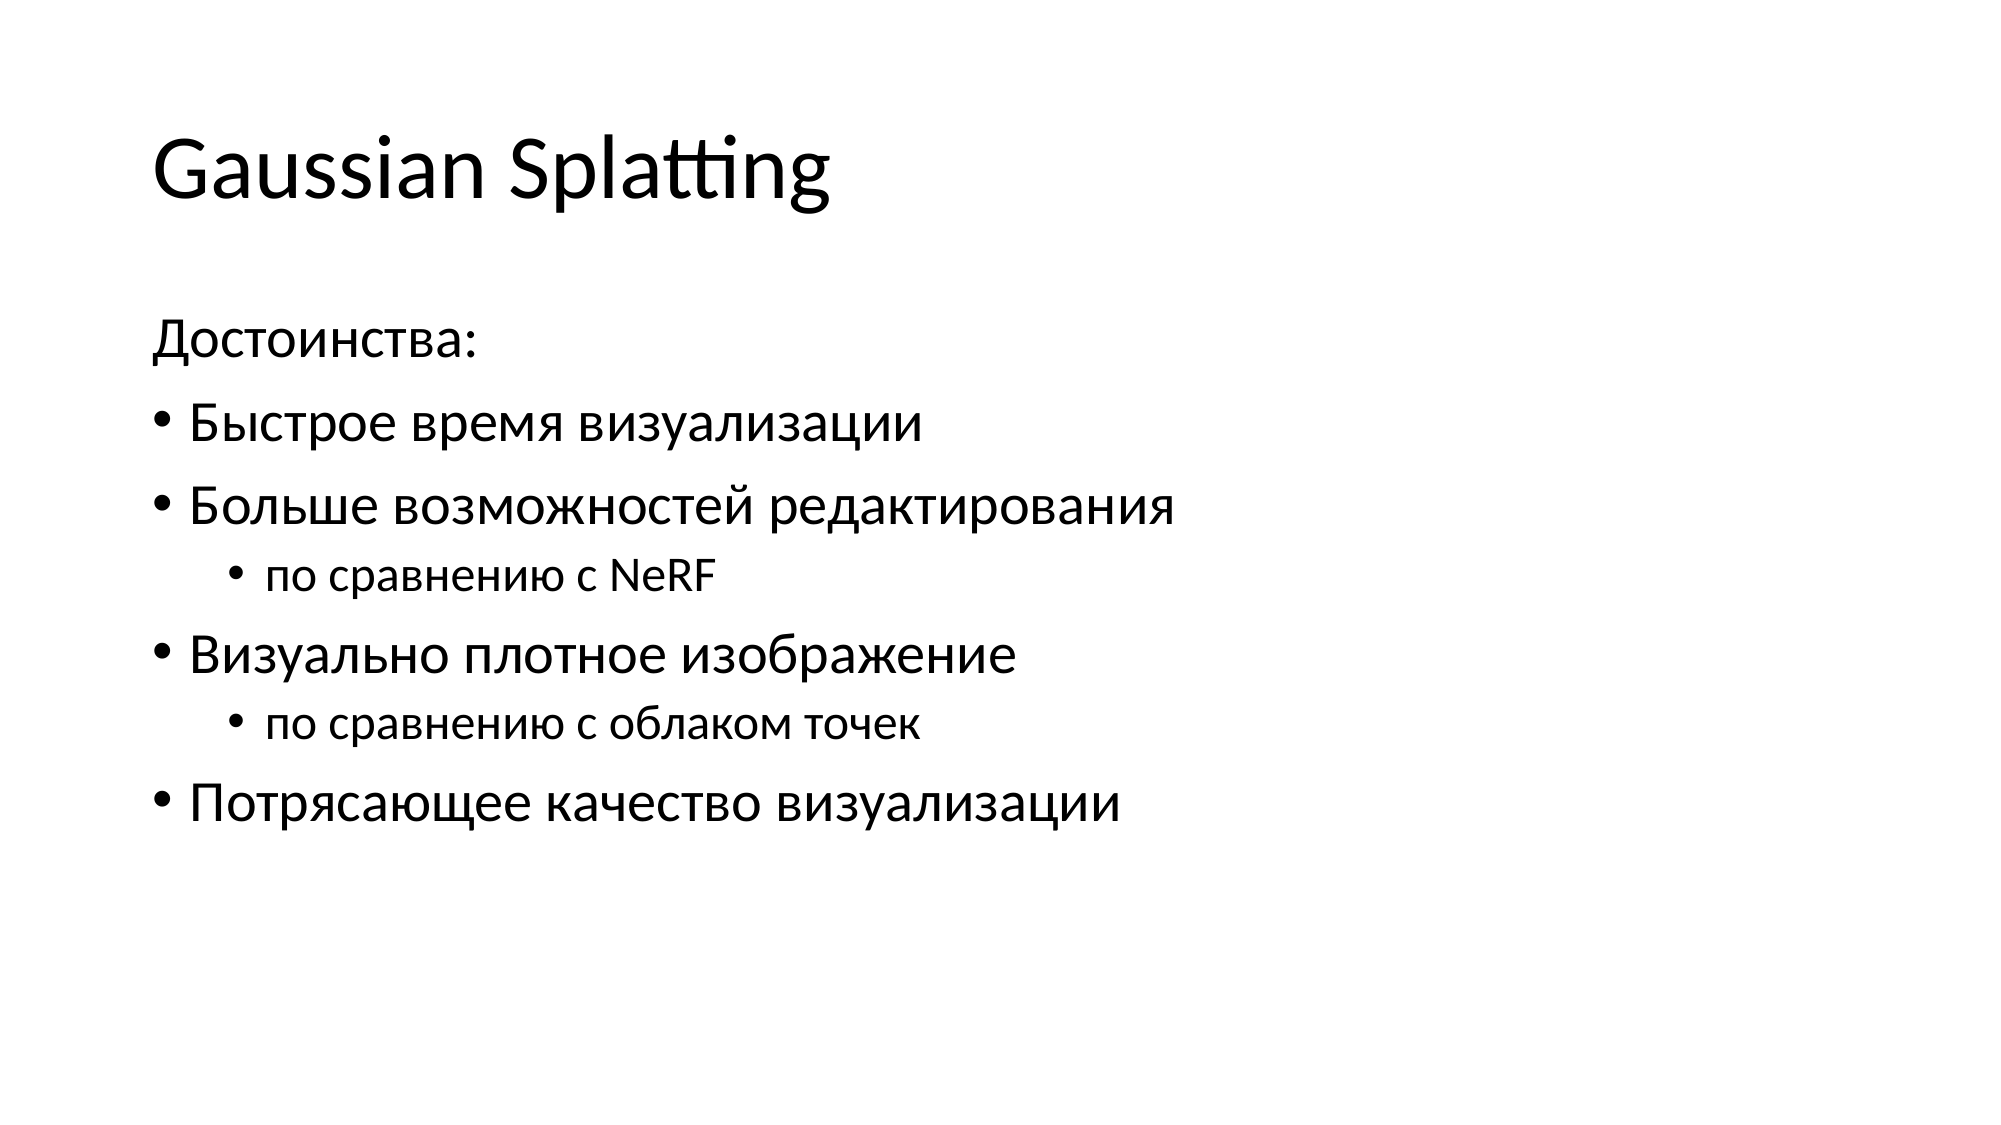

# Gaussian Splatting
Достоинства:
Быстрое время визуализации
Больше возможностей редактирования
по сравнению с NeRF
Визуально плотное изображение
по сравнению с облаком точек
Потрясающее качество визуализации